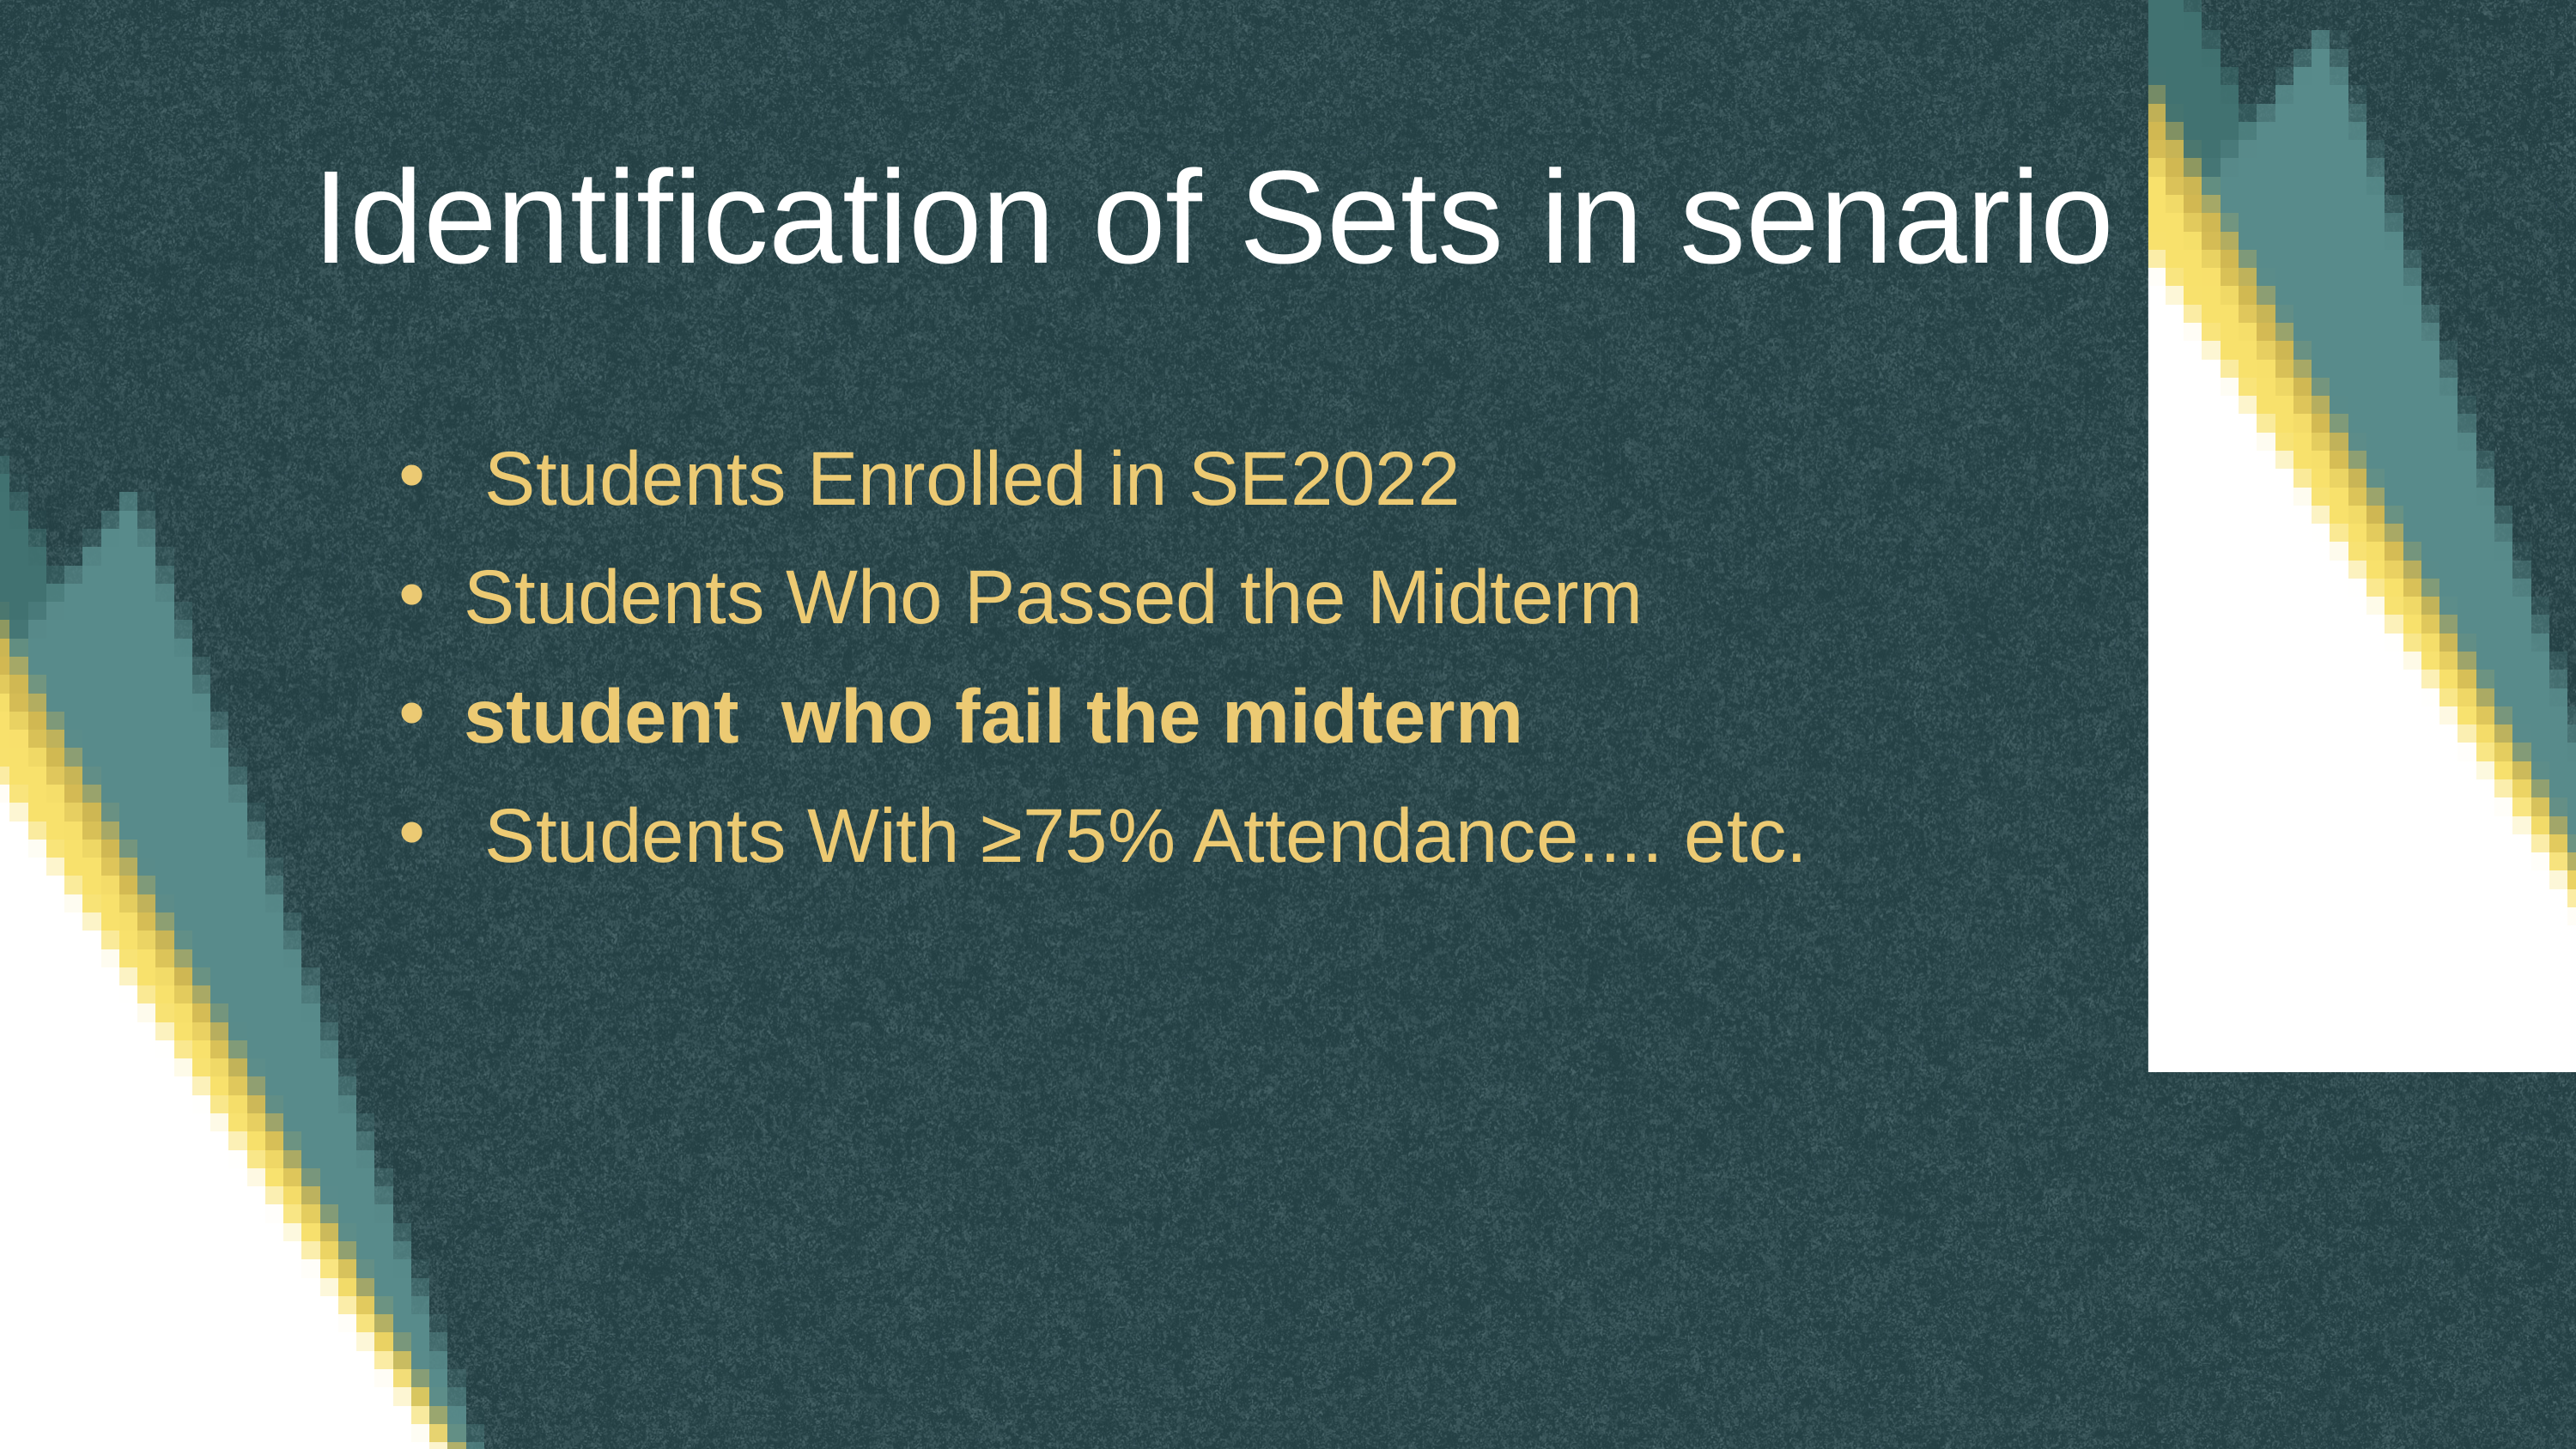

Identification of Sets in senario

 Students Enrolled in SE2022
Students Who Passed the Midterm
student  who fail the midterm
 Students With ≥75% Attendance.... etc.